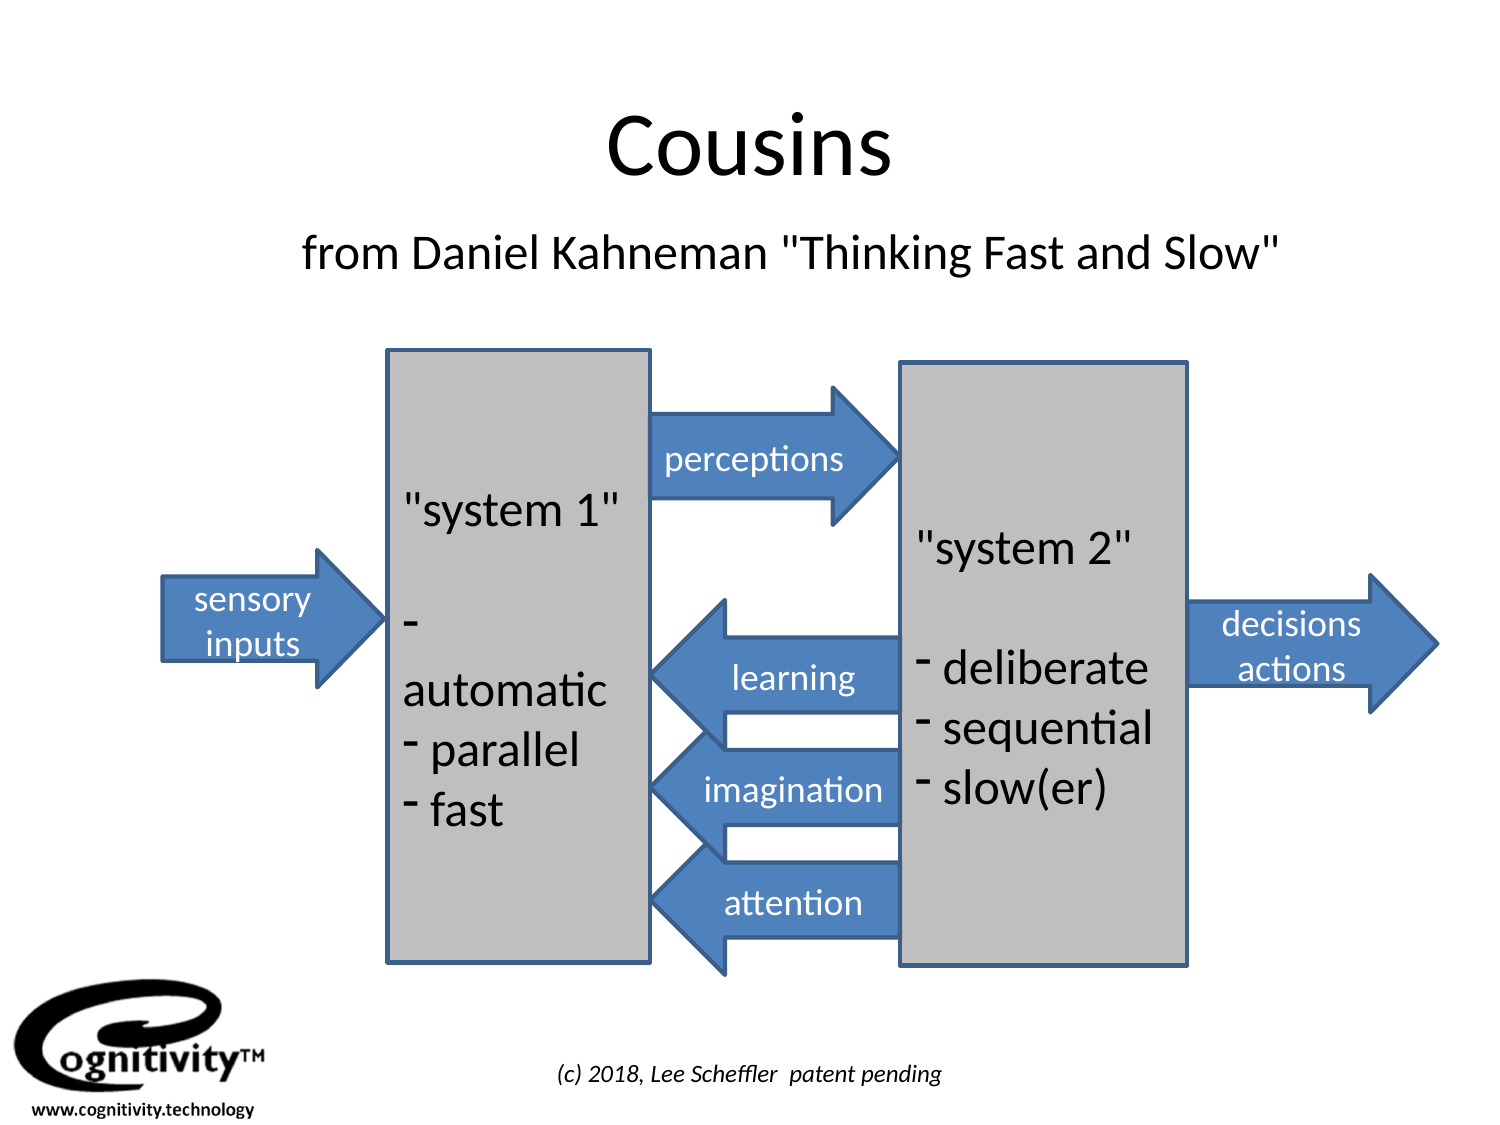

# Cousins
from Daniel Kahneman "Thinking Fast and Slow"
"system 1"

 automatic
 parallel
 fast
"system 2"

 deliberate
 sequential
 slow(er)
perceptions
sensory
inputs
decisions
actions
learning
imagination
attention
(c) 2018, Lee Scheffler  patent pending